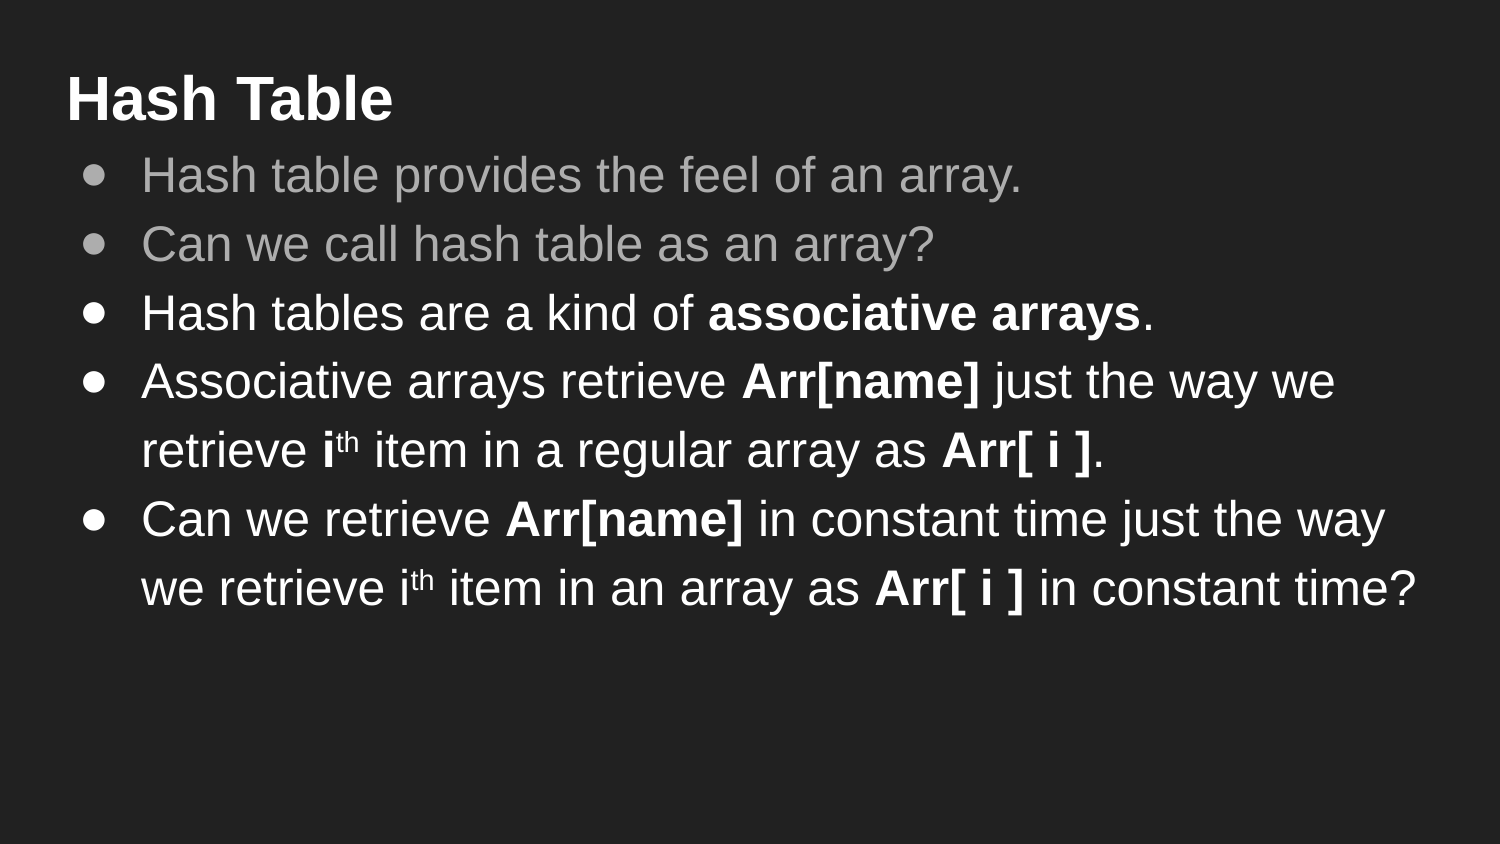

Hash Table
Hash table provides the feel of an array.
Can we call hash table as an array?
Hash tables are a kind of associative arrays.
Associative arrays retrieve Arr[name] just the way we retrieve ith item in a regular array as Arr[ i ].
Can we retrieve Arr[name] in constant time just the way we retrieve ith item in an array as Arr[ i ] in constant time?